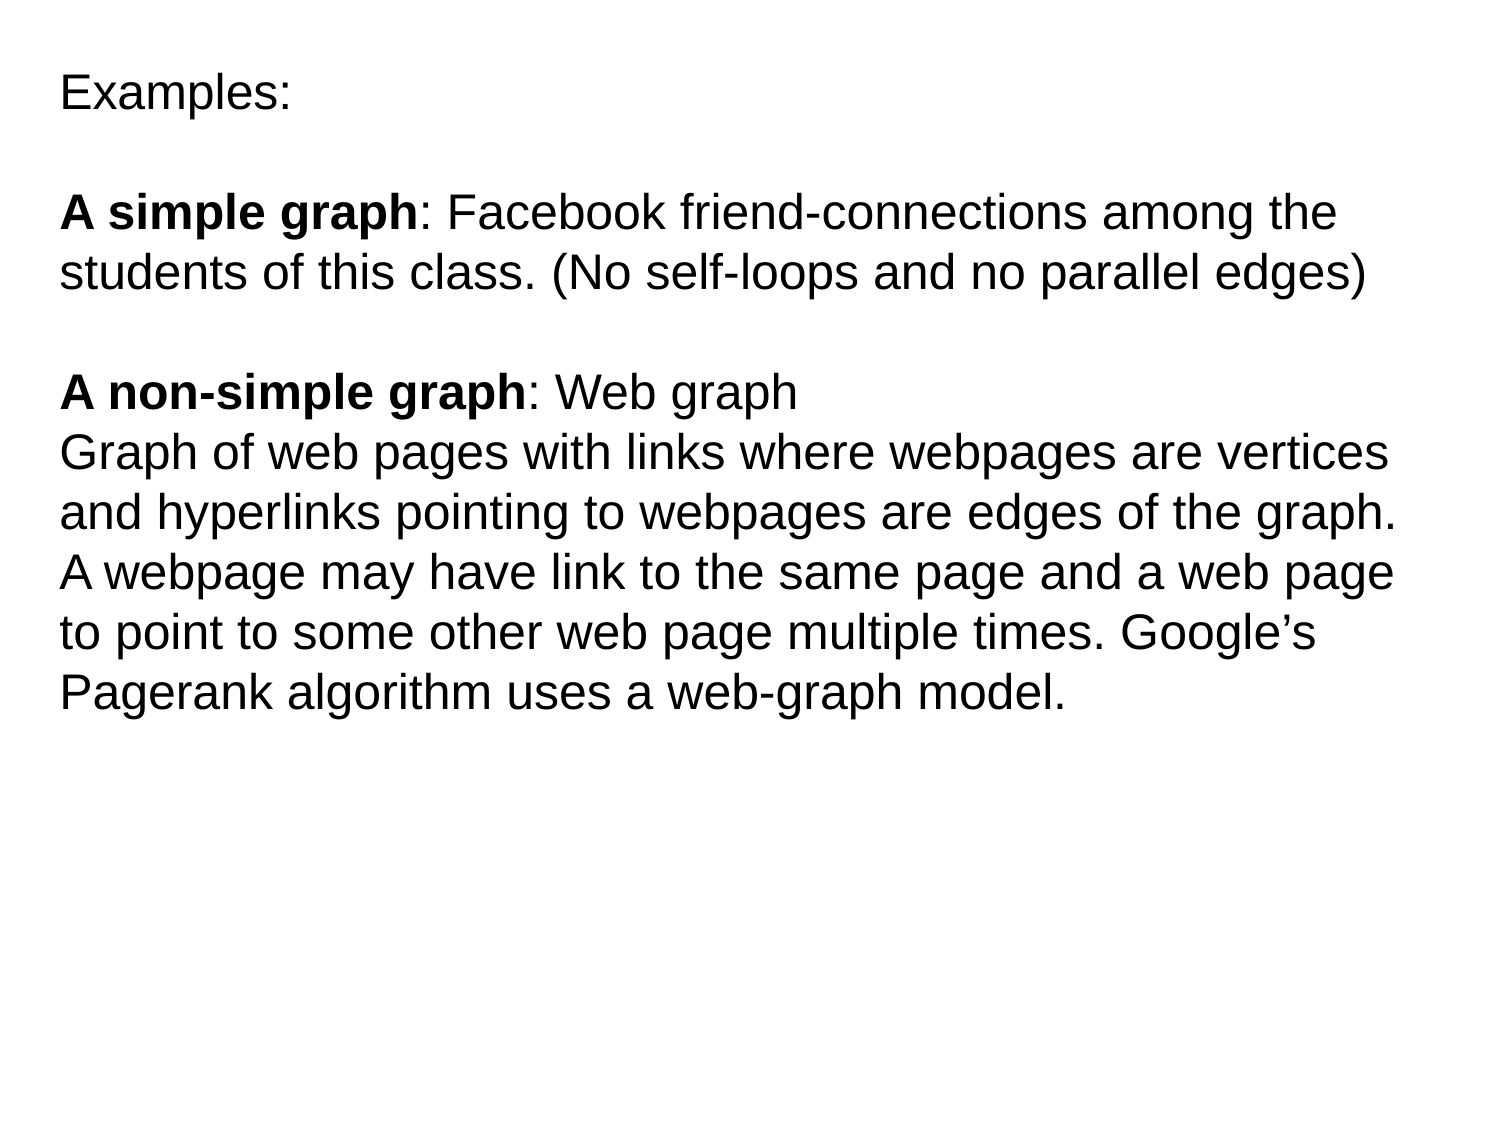

Examples:

A simple graph: Facebook friend-connections among the students of this class. (No self-loops and no parallel edges)

A non-simple graph: Web graph
Graph of web pages with links where webpages are vertices and hyperlinks pointing to webpages are edges of the graph. A webpage may have link to the same page and a web page to point to some other web page multiple times. Google’s Pagerank algorithm uses a web-graph model.